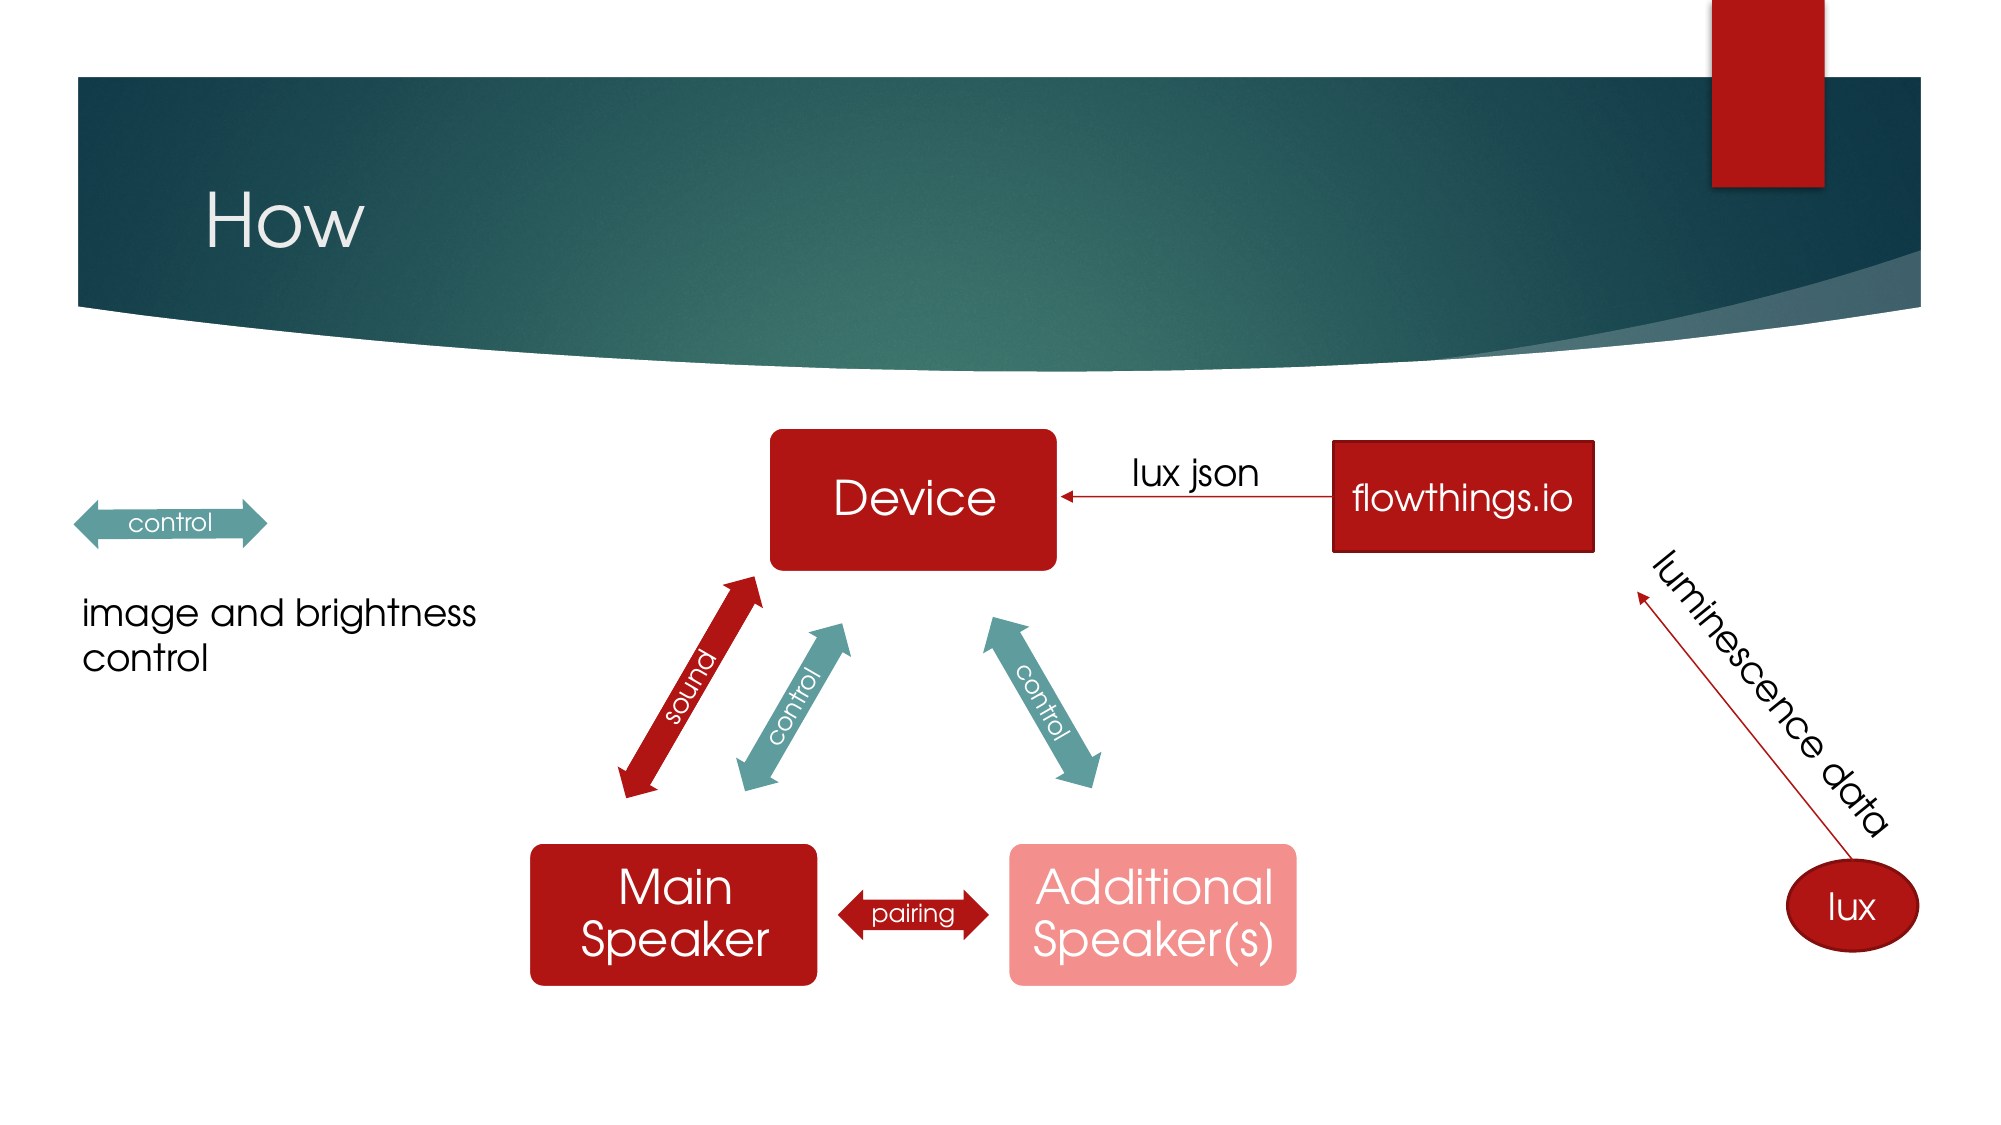

# How

control
Device
control
Additional Speaker(s)
pairing
Main Speaker
control
lux json
flowthings.io

sound
image and brightness control
luminescence data
lux